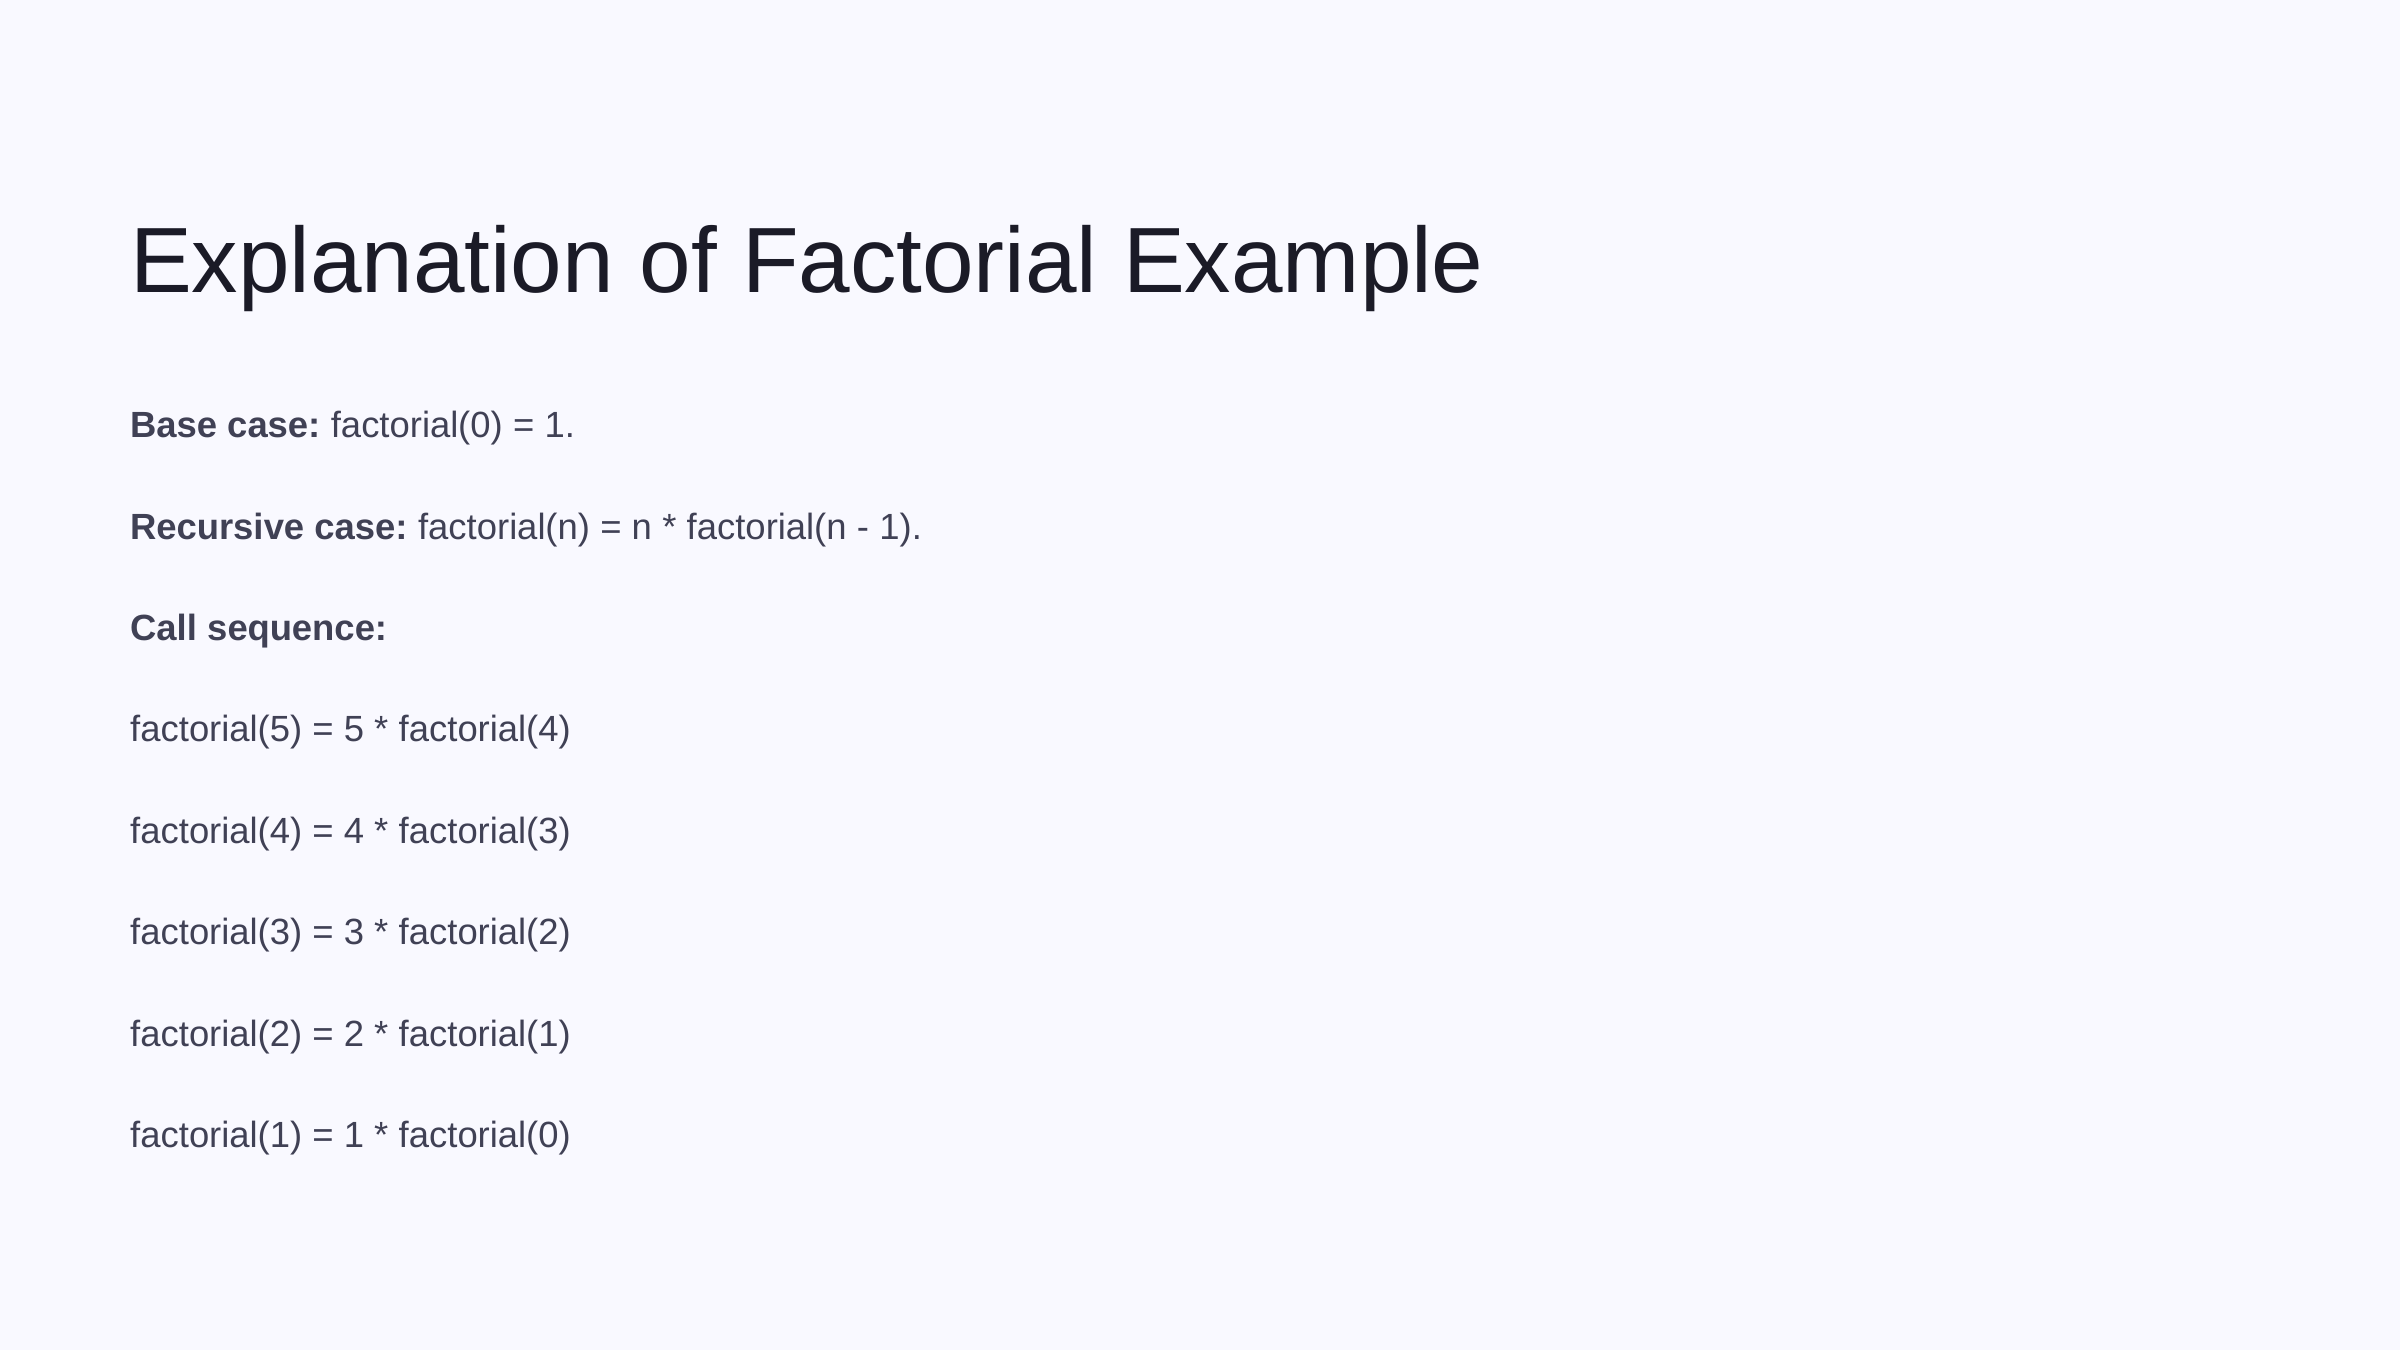

Explanation of Factorial Example
Base case: factorial(0) = 1.
Recursive case: factorial(n) = n * factorial(n - 1).
Call sequence:
factorial(5) = 5 * factorial(4)
factorial(4) = 4 * factorial(3)
factorial(3) = 3 * factorial(2)
factorial(2) = 2 * factorial(1)
factorial(1) = 1 * factorial(0)